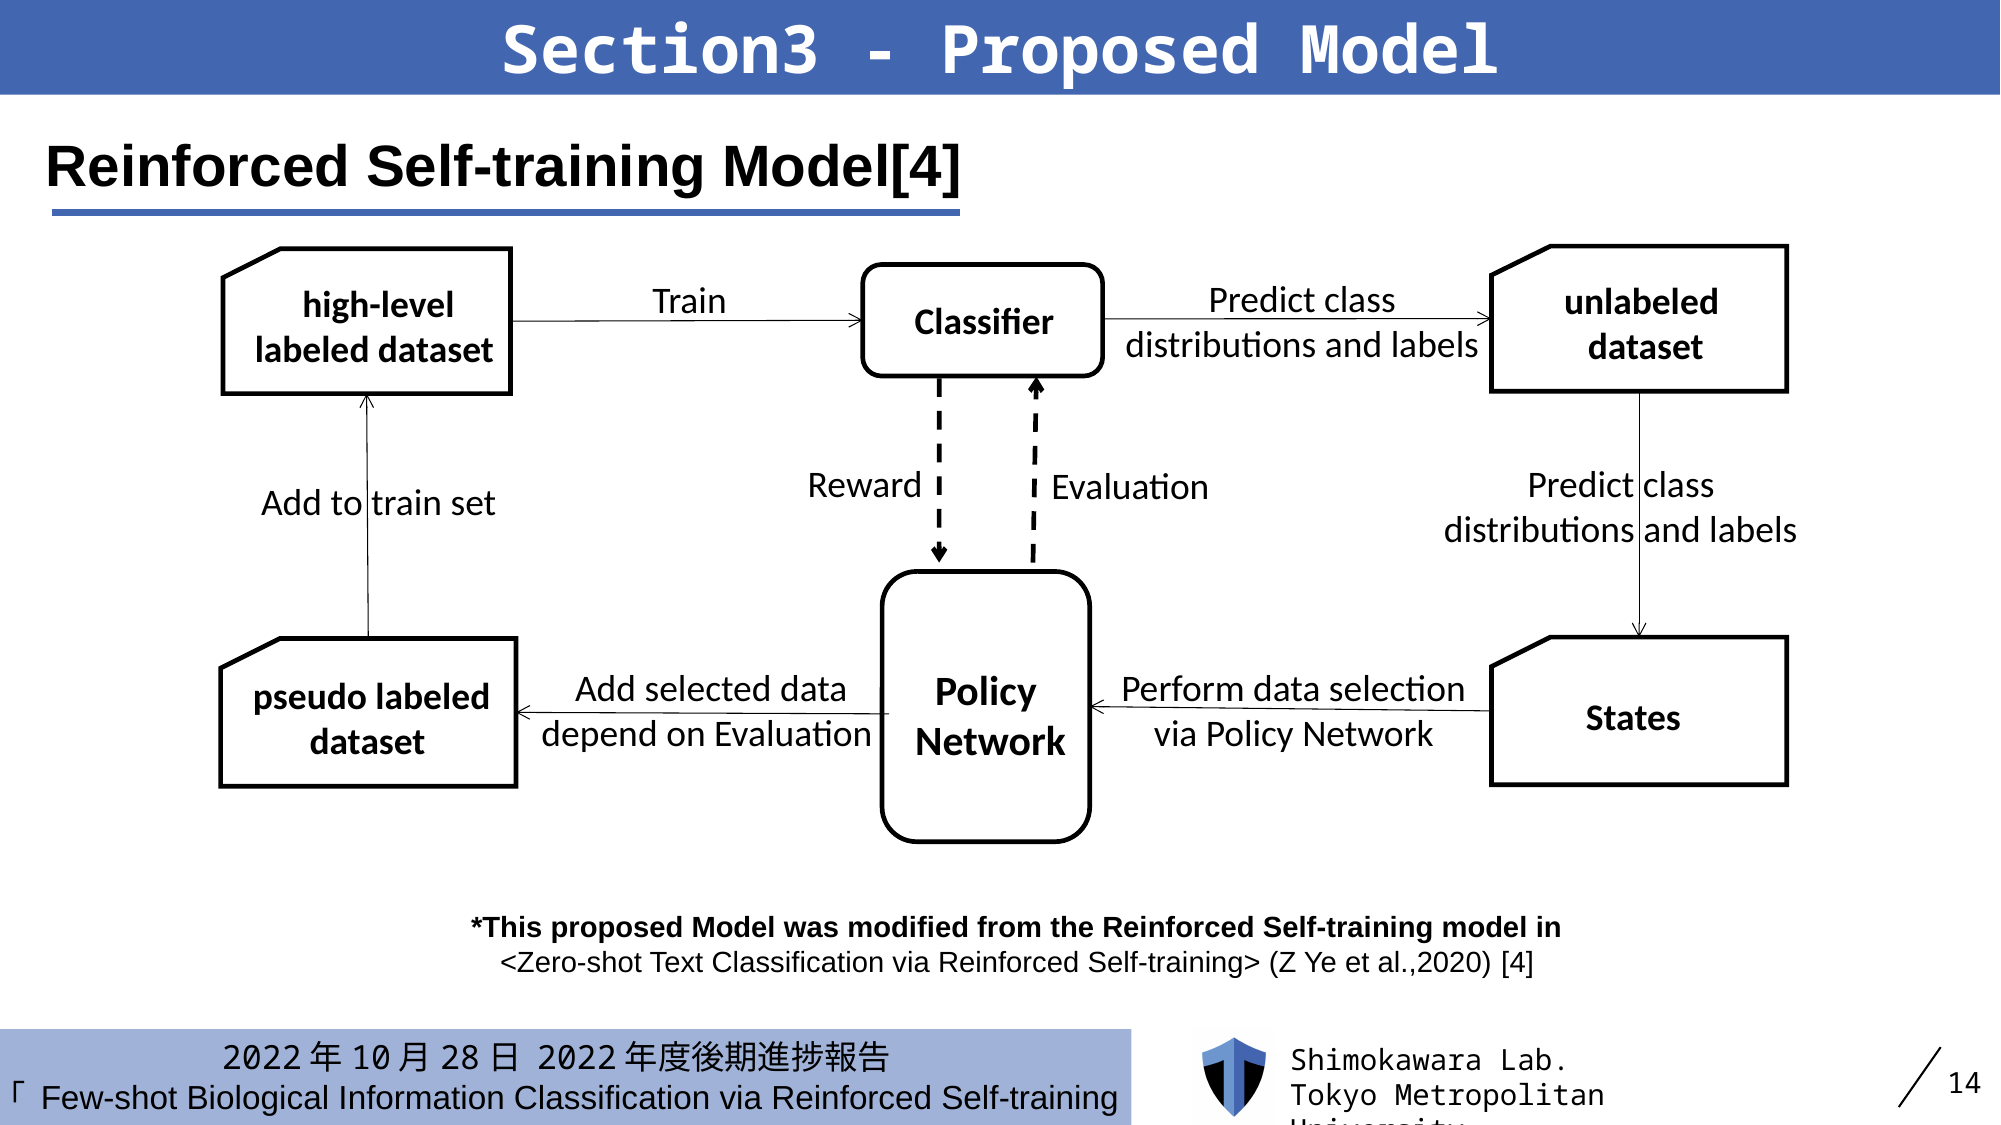

Section3 - Proposed Model
Reinforced Self-training Model[4]
unlabeled
dataset

high-level
labeled dataset

Classifier
Predict class
distributions and labels
Train

Reward
Predict class
distributions and labels
Evaluation
Add to train set

Policy
 Network

States

pseudo labeled dataset
Perform data selection
via Policy Network
 Add selected data
depend on Evaluation

*This proposed Model was modified from the Reinforced Self-training model in
<Zero-shot Text Classification via Reinforced Self-training> (Z Ye et al.,2020) [4]
5